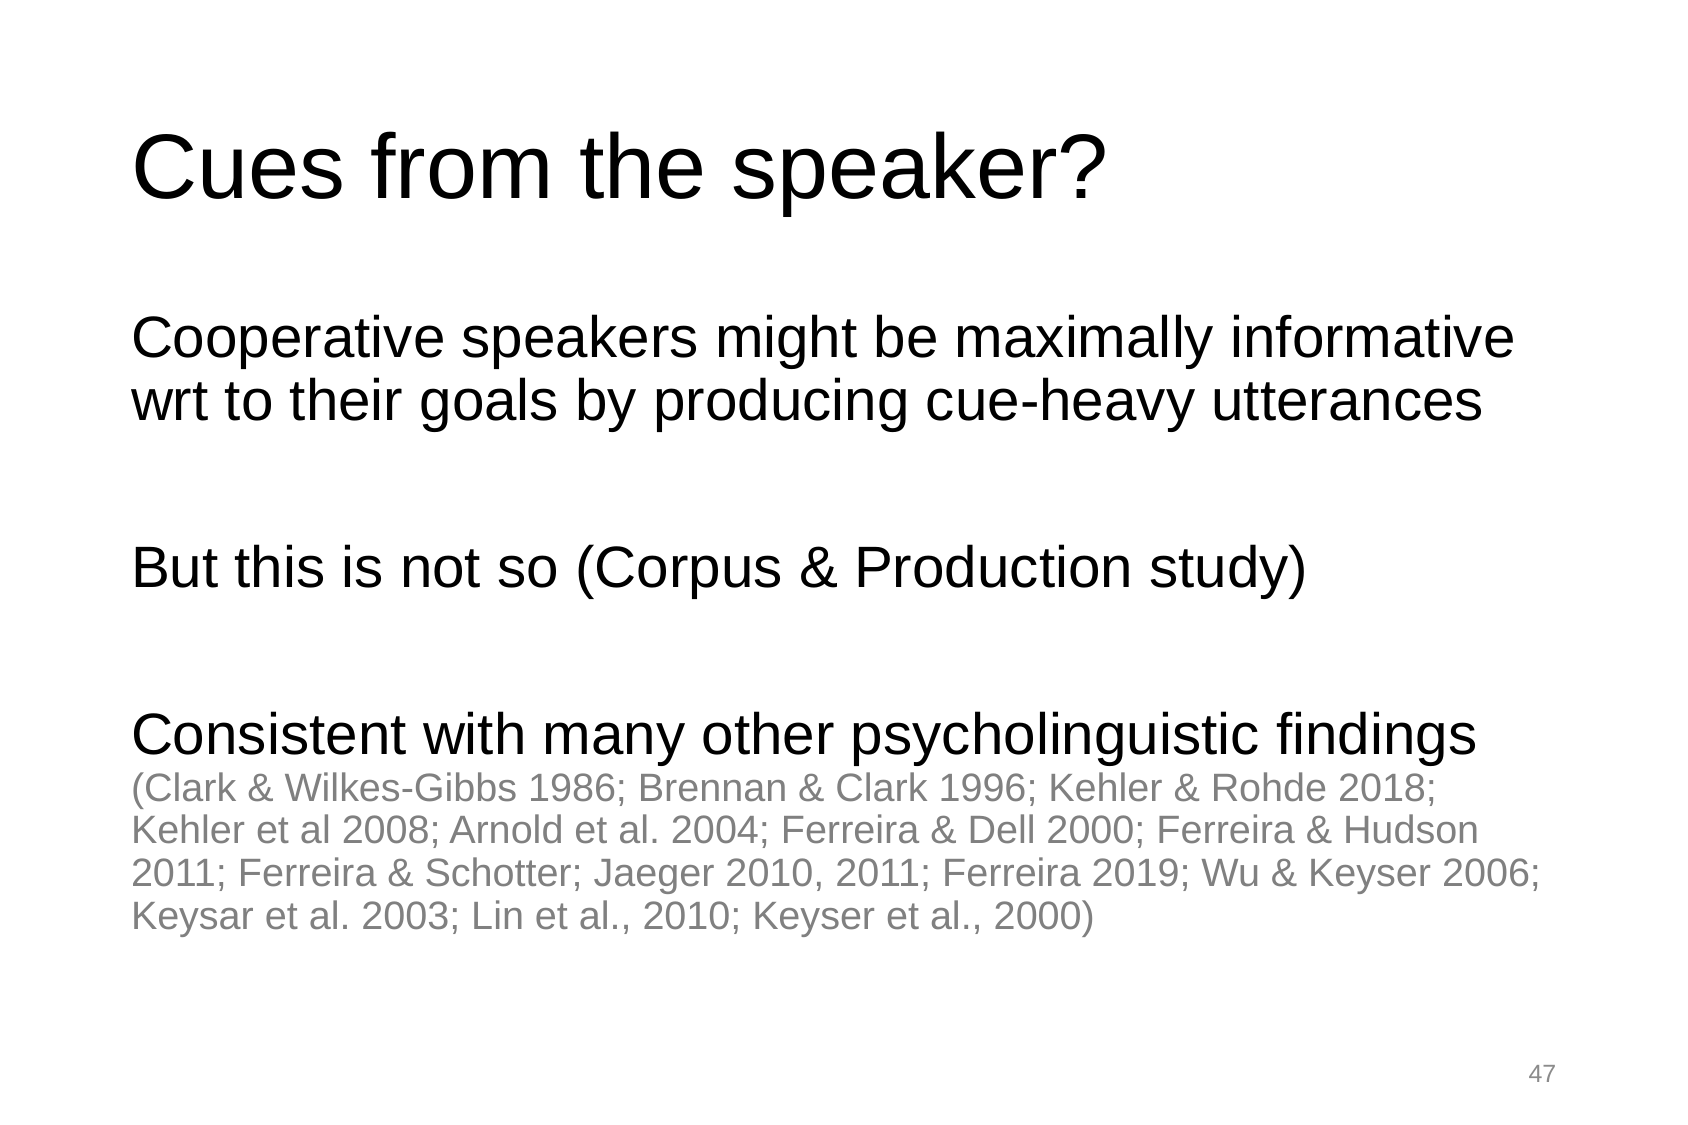

# Cues from the speaker?
Cooperative speakers might be maximally informative wrt to their goals by producing cue-heavy utterances

But this is not so (Corpus & Production study)

Consistent with many other psycholinguistic findings
(Clark & Wilkes-Gibbs 1986; Brennan & Clark 1996; Kehler & Rohde 2018; Kehler et al 2008; Arnold et al. 2004; Ferreira & Dell 2000; Ferreira & Hudson 2011; Ferreira & Schotter; Jaeger 2010, 2011; Ferreira 2019; Wu & Keyser 2006; Keysar et al. 2003; Lin et al., 2010; Keyser et al., 2000)
47